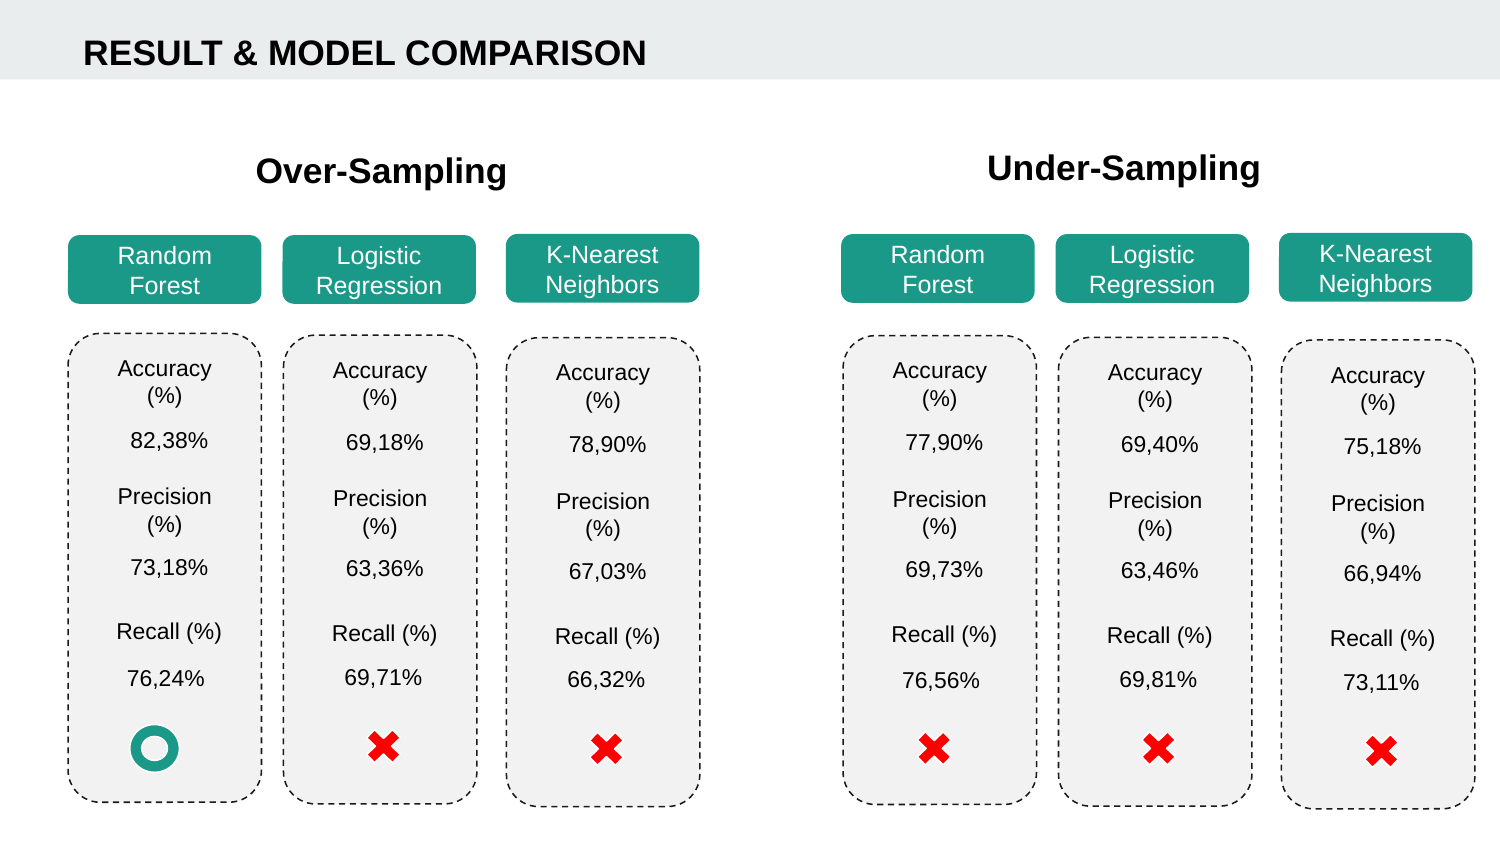

RESULT & MODEL COMPARISON
Under-Sampling
Over-Sampling
K-Nearest Neighbors
K-Nearest Neighbors
Random Forest
Logistic Regression
Random Forest
Logistic Regression

Accuracy (%)

Accuracy (%)
Accuracy (%)
Accuracy (%)
Accuracy (%)
Accuracy (%)
82,38%
69,18%
77,90%
69,40%
78,90%
75,18%
Precision (%)
Precision (%)
Precision (%)
Precision (%)
Precision (%)
Precision (%)
73,18%
63,36%
69,73%
63,46%
67,03%
66,94%
Recall (%)
Recall (%)
Recall (%)
Recall (%)
Recall (%)
Recall (%)
69,71%
76,24%
69,81%
66,32%
76,56%
73,11%